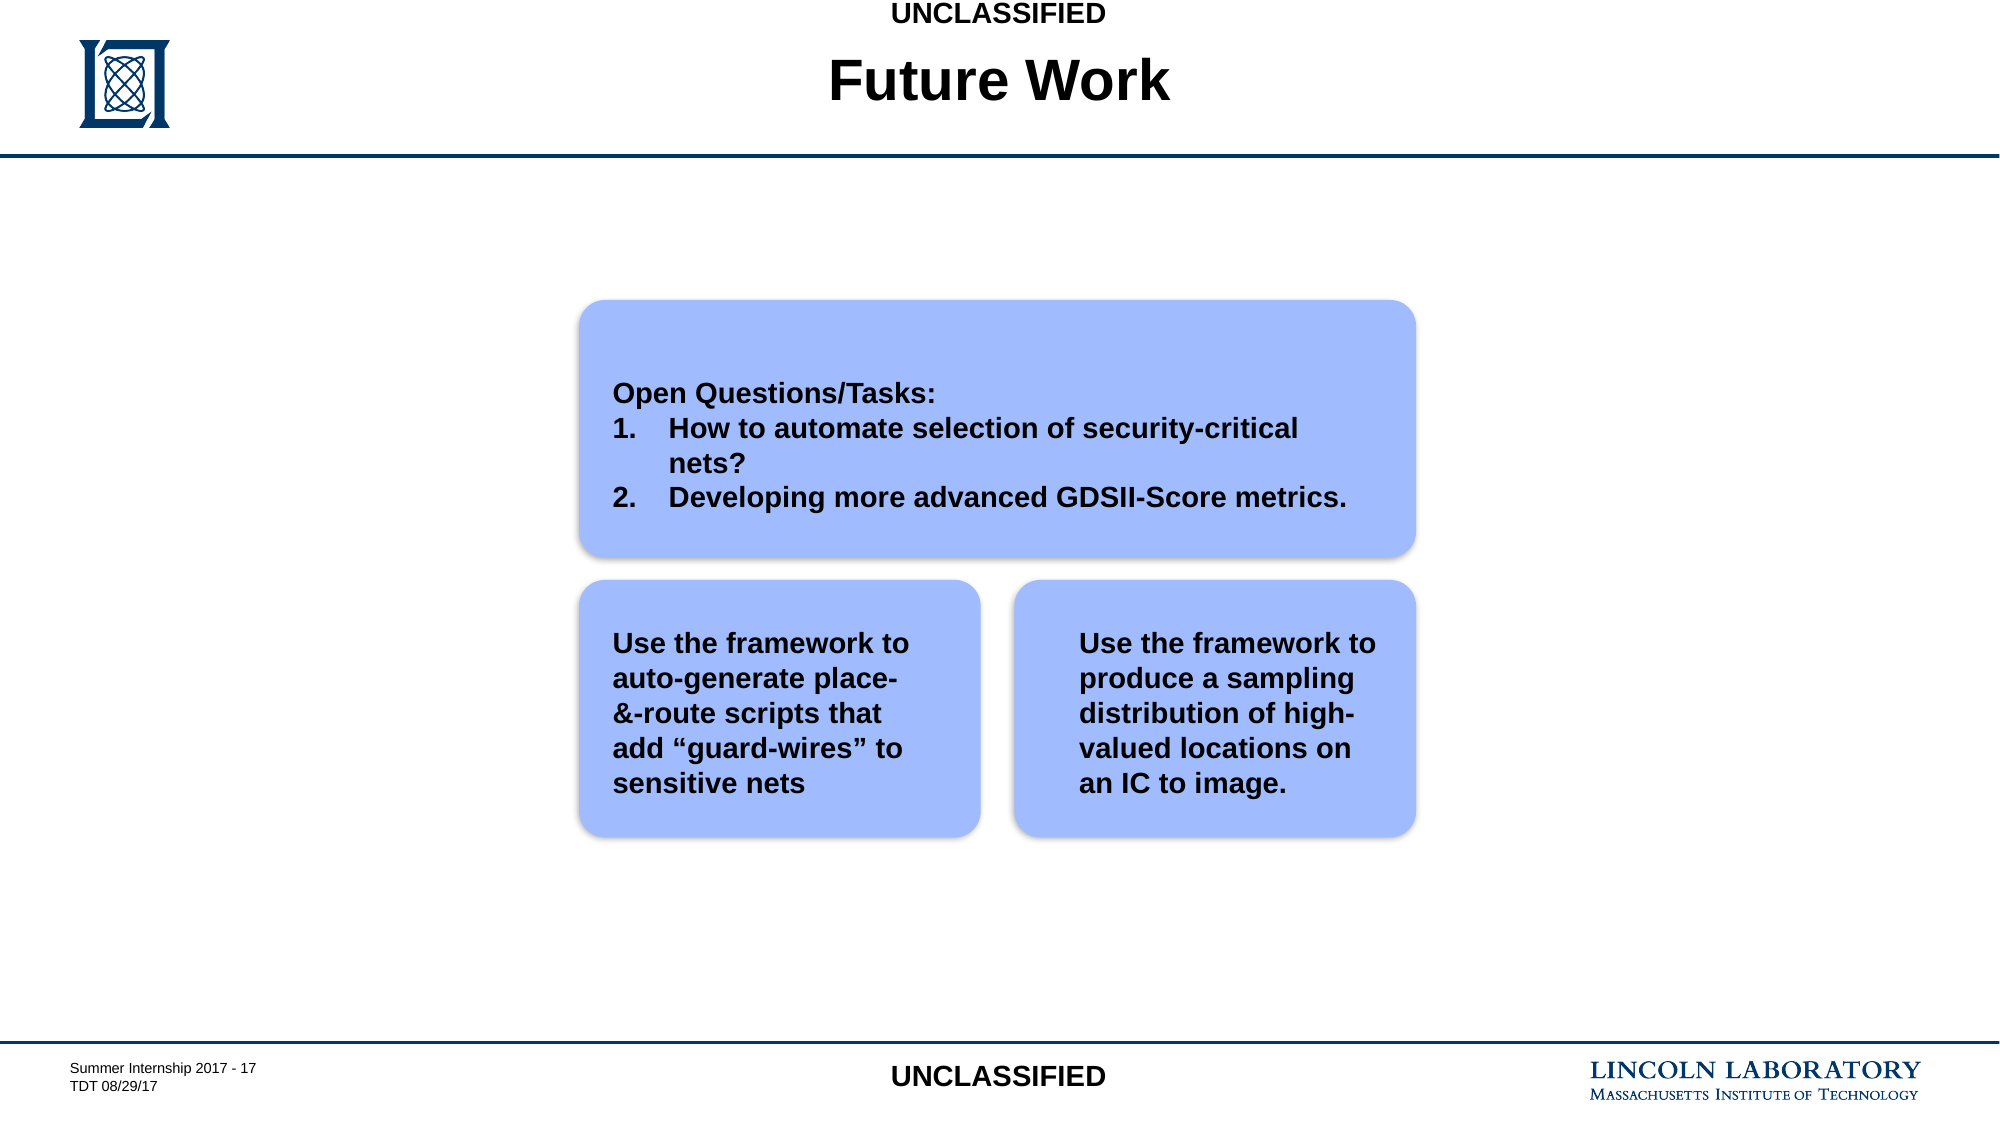

# Future Work

Open Questions/Tasks:
How to automate selection of security-critical nets?
Developing more advanced GDSII-Score metrics.
Use the framework to auto-generate place-&-route scripts that add “guard-wires” to sensitive nets
Use the framework to produce a sampling distribution of high-valued locations on an IC to image.